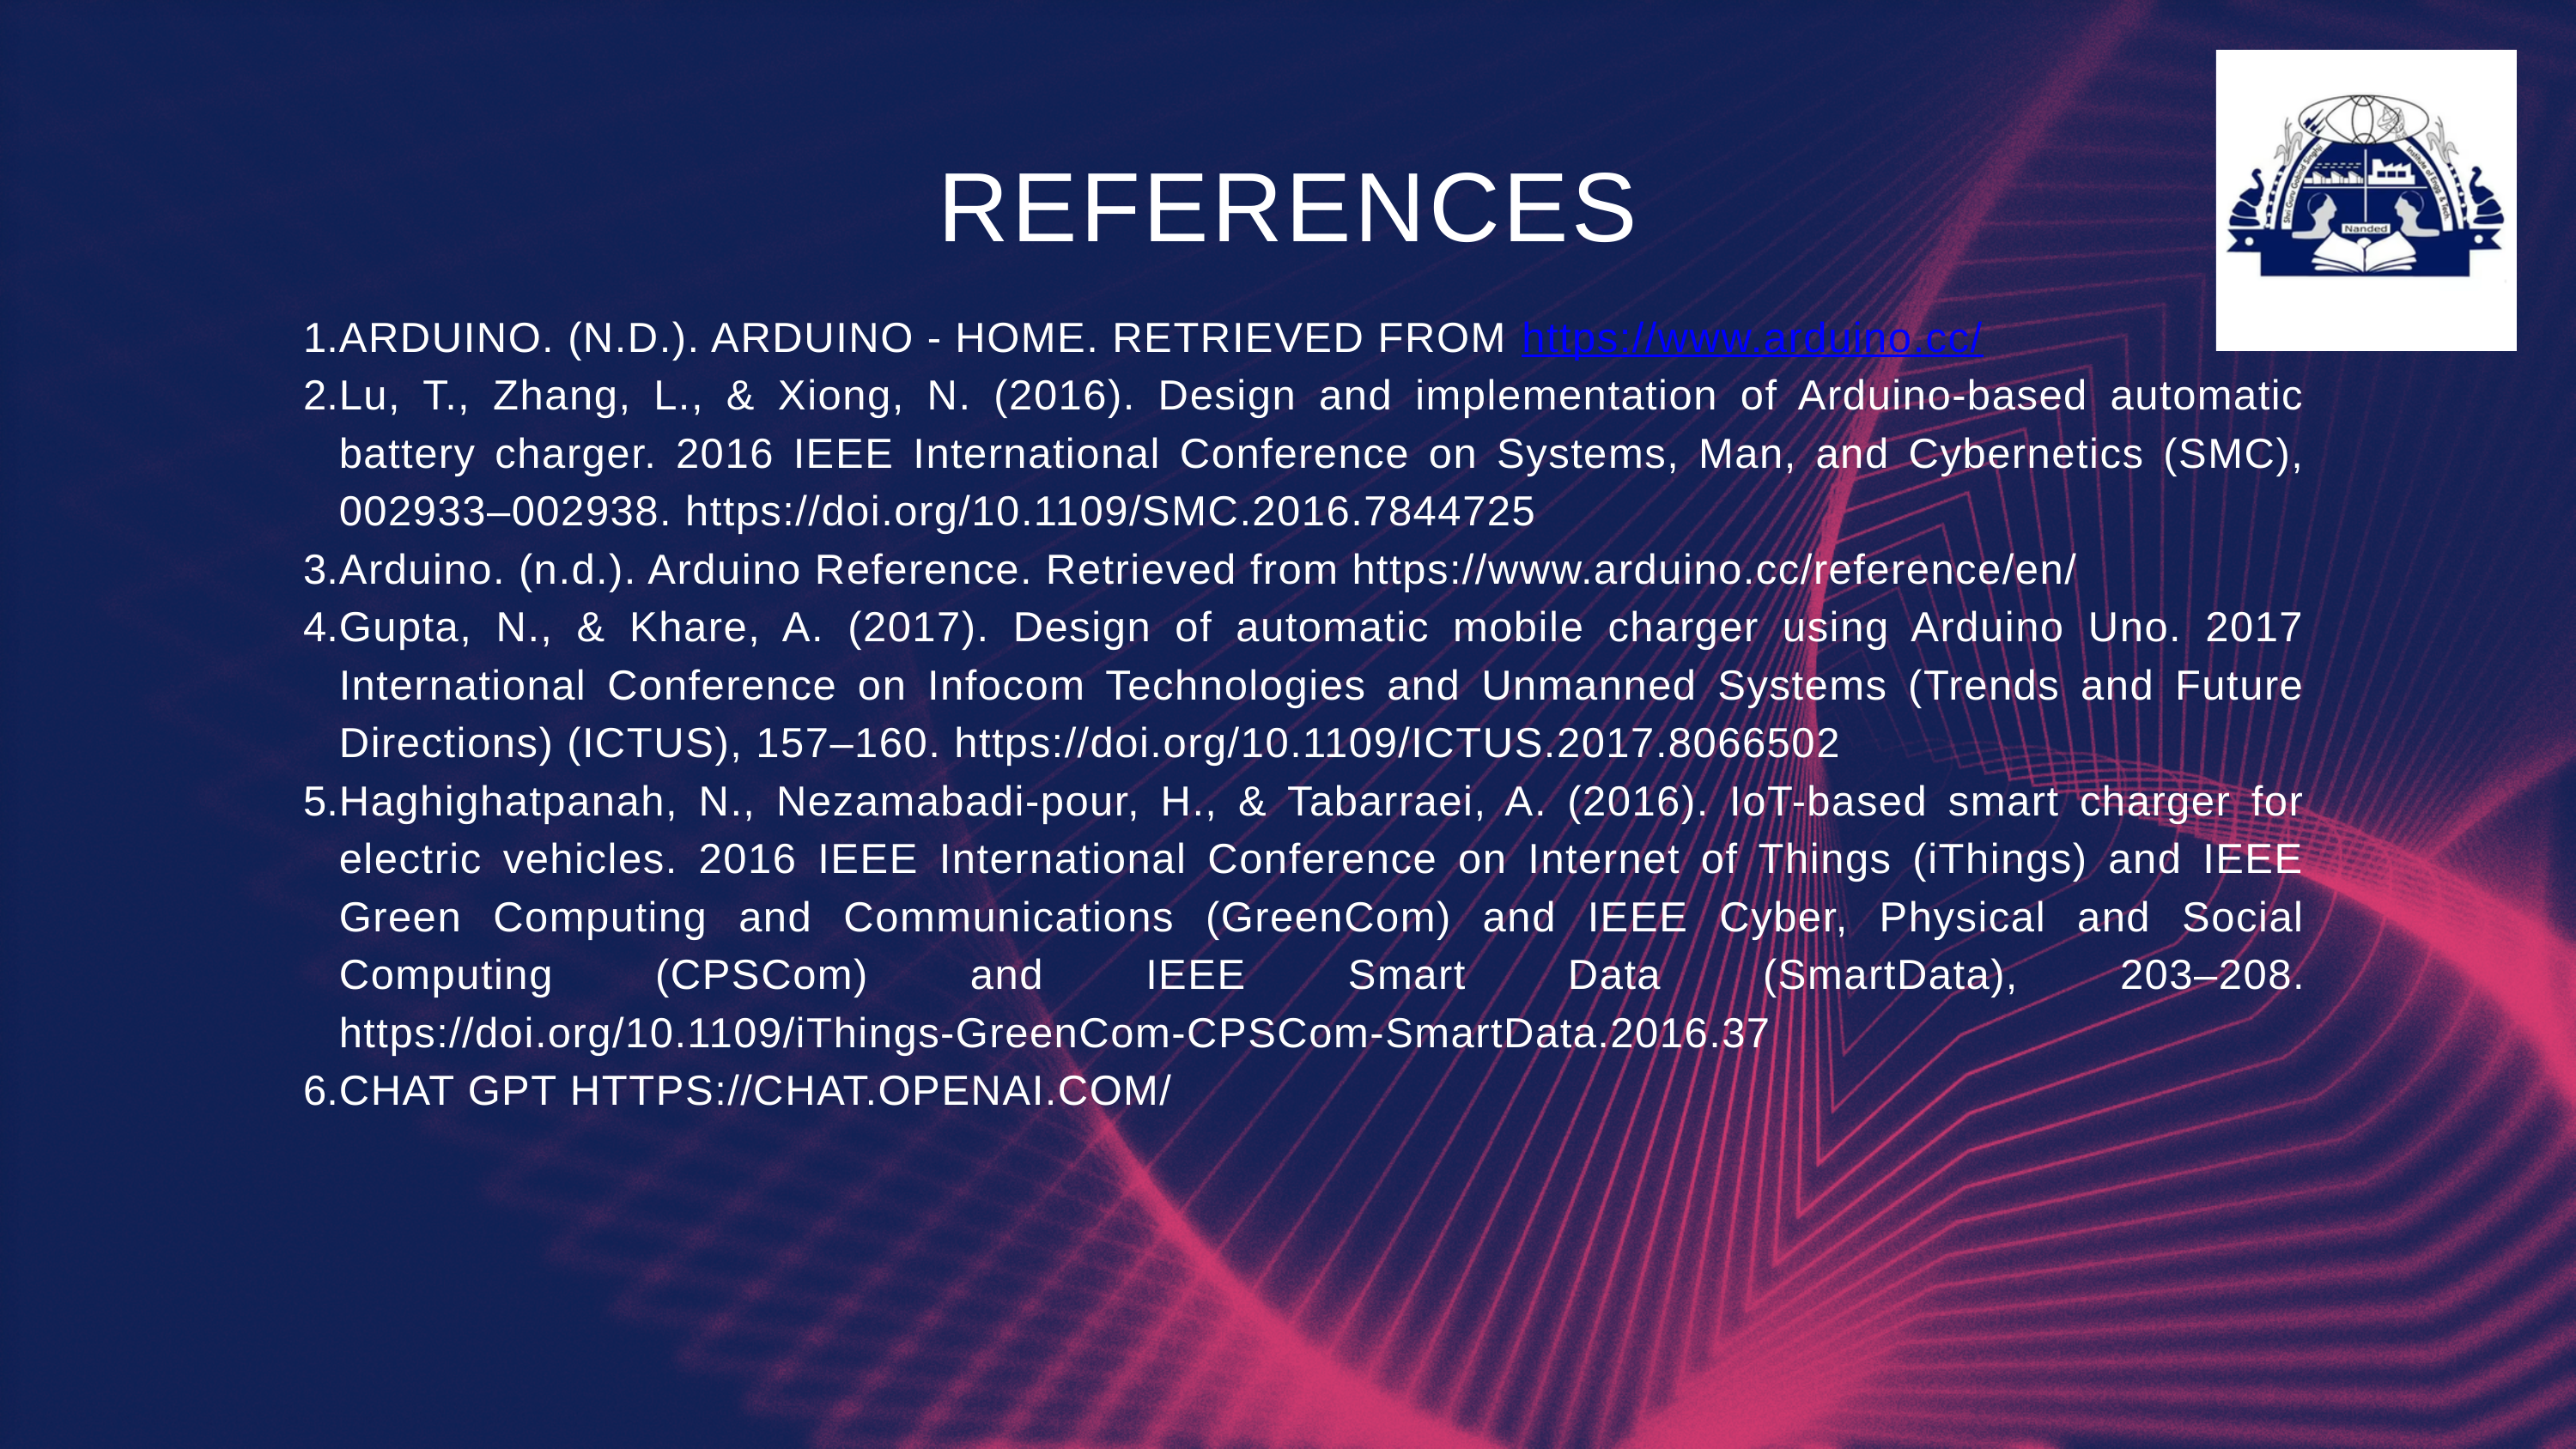

REFERENCES
ARDUINO. (N.D.). ARDUINO - HOME. RETRIEVED FROM https://www.arduino.cc/
Lu, T., Zhang, L., & Xiong, N. (2016). Design and implementation of Arduino-based automatic battery charger. 2016 IEEE International Conference on Systems, Man, and Cybernetics (SMC), 002933–002938. https://doi.org/10.1109/SMC.2016.7844725
Arduino. (n.d.). Arduino Reference. Retrieved from https://www.arduino.cc/reference/en/
Gupta, N., & Khare, A. (2017). Design of automatic mobile charger using Arduino Uno. 2017 International Conference on Infocom Technologies and Unmanned Systems (Trends and Future Directions) (ICTUS), 157–160. https://doi.org/10.1109/ICTUS.2017.8066502
Haghighatpanah, N., Nezamabadi-pour, H., & Tabarraei, A. (2016). IoT-based smart charger for electric vehicles. 2016 IEEE International Conference on Internet of Things (iThings) and IEEE Green Computing and Communications (GreenCom) and IEEE Cyber, Physical and Social Computing (CPSCom) and IEEE Smart Data (SmartData), 203–208. https://doi.org/10.1109/iThings-GreenCom-CPSCom-SmartData.2016.37
CHAT GPT HTTPS://CHAT.OPENAI.COM/